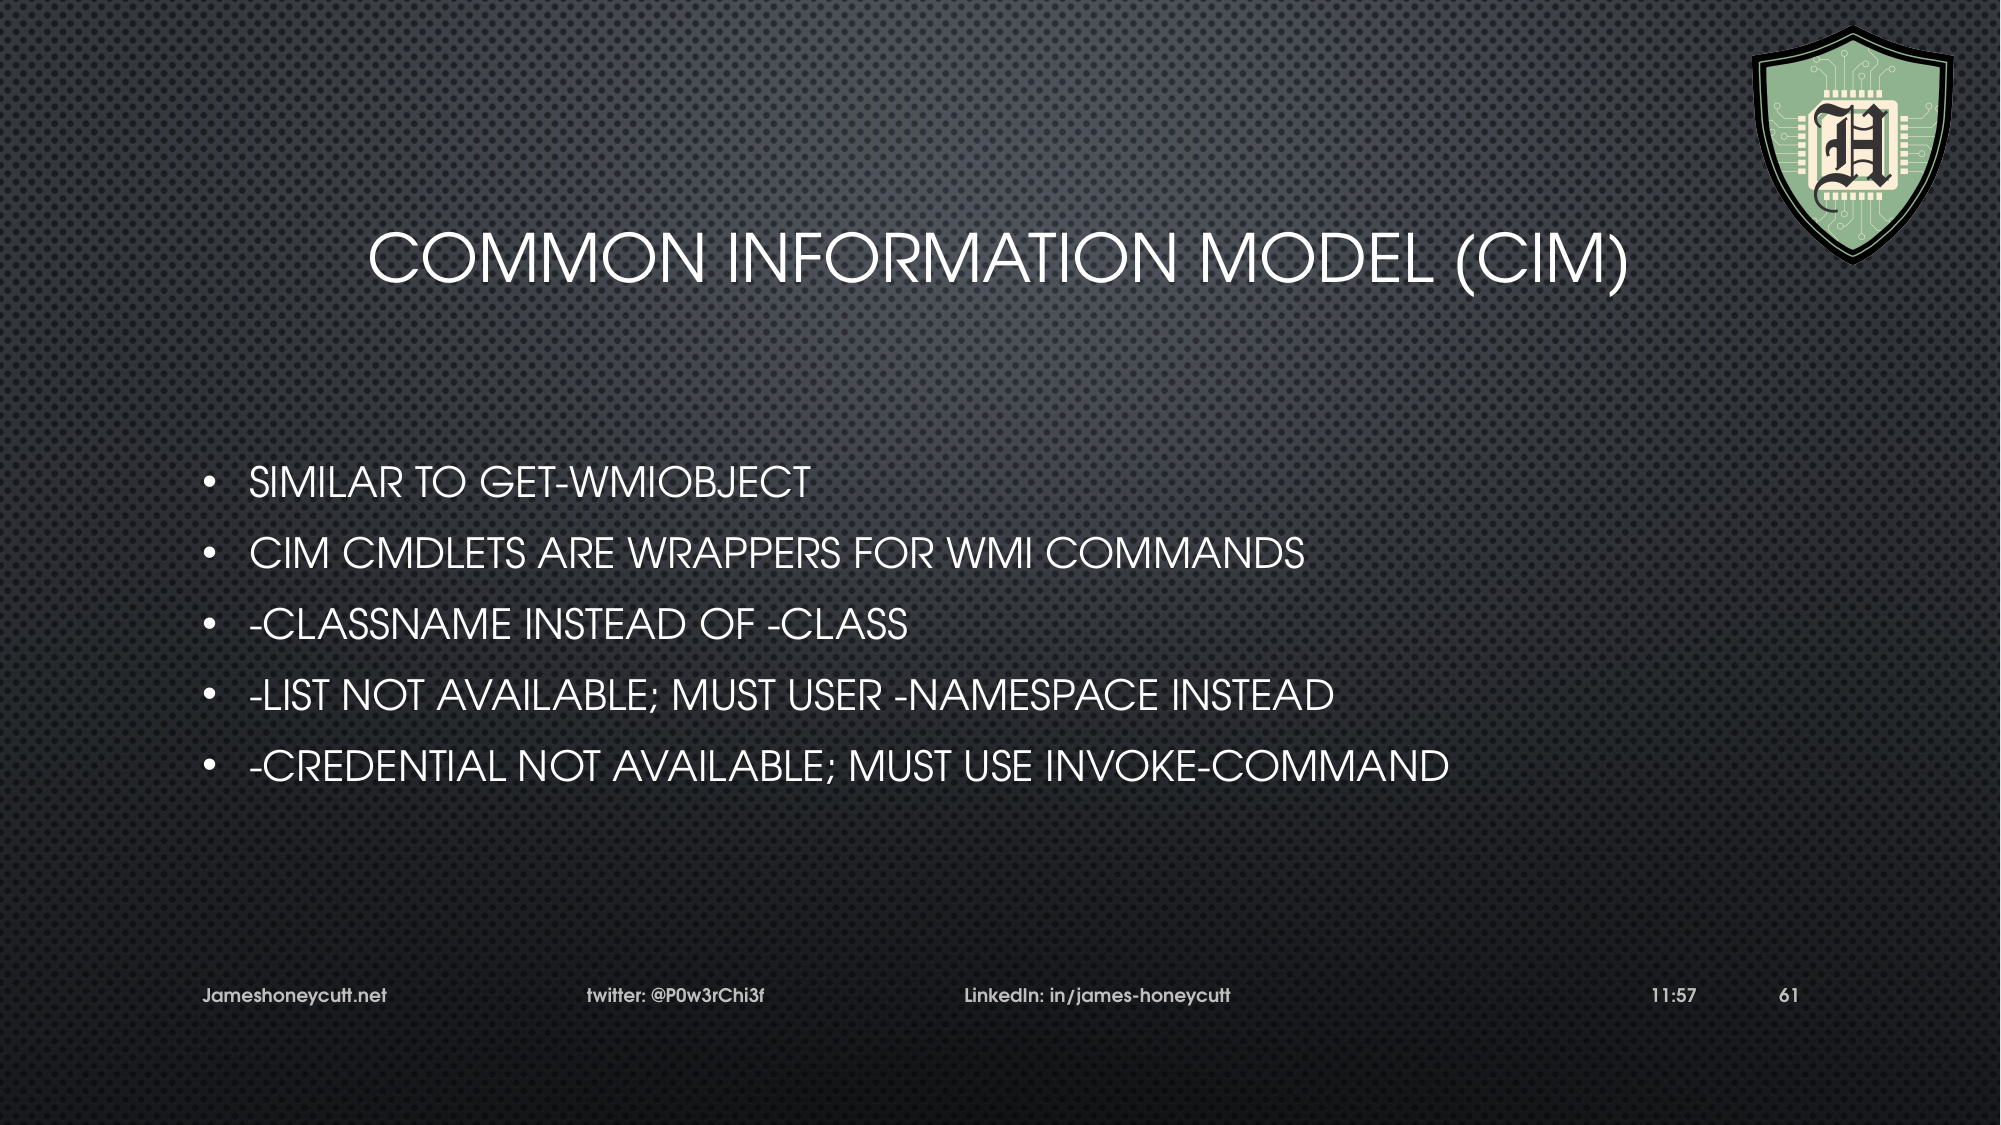

# Common Information Model (CIM)
Similar to get-wmiobject
CIM cmdlets are wrappers for WMI commands
-classname instead of -class
-list not available; must user -namespace instead
-credential not available; must use invoke-command

Jameshoneycutt.net                                      twitter: @P0w3rChi3f                                      LinkedIn: in/james-honeycutt
11:57
61